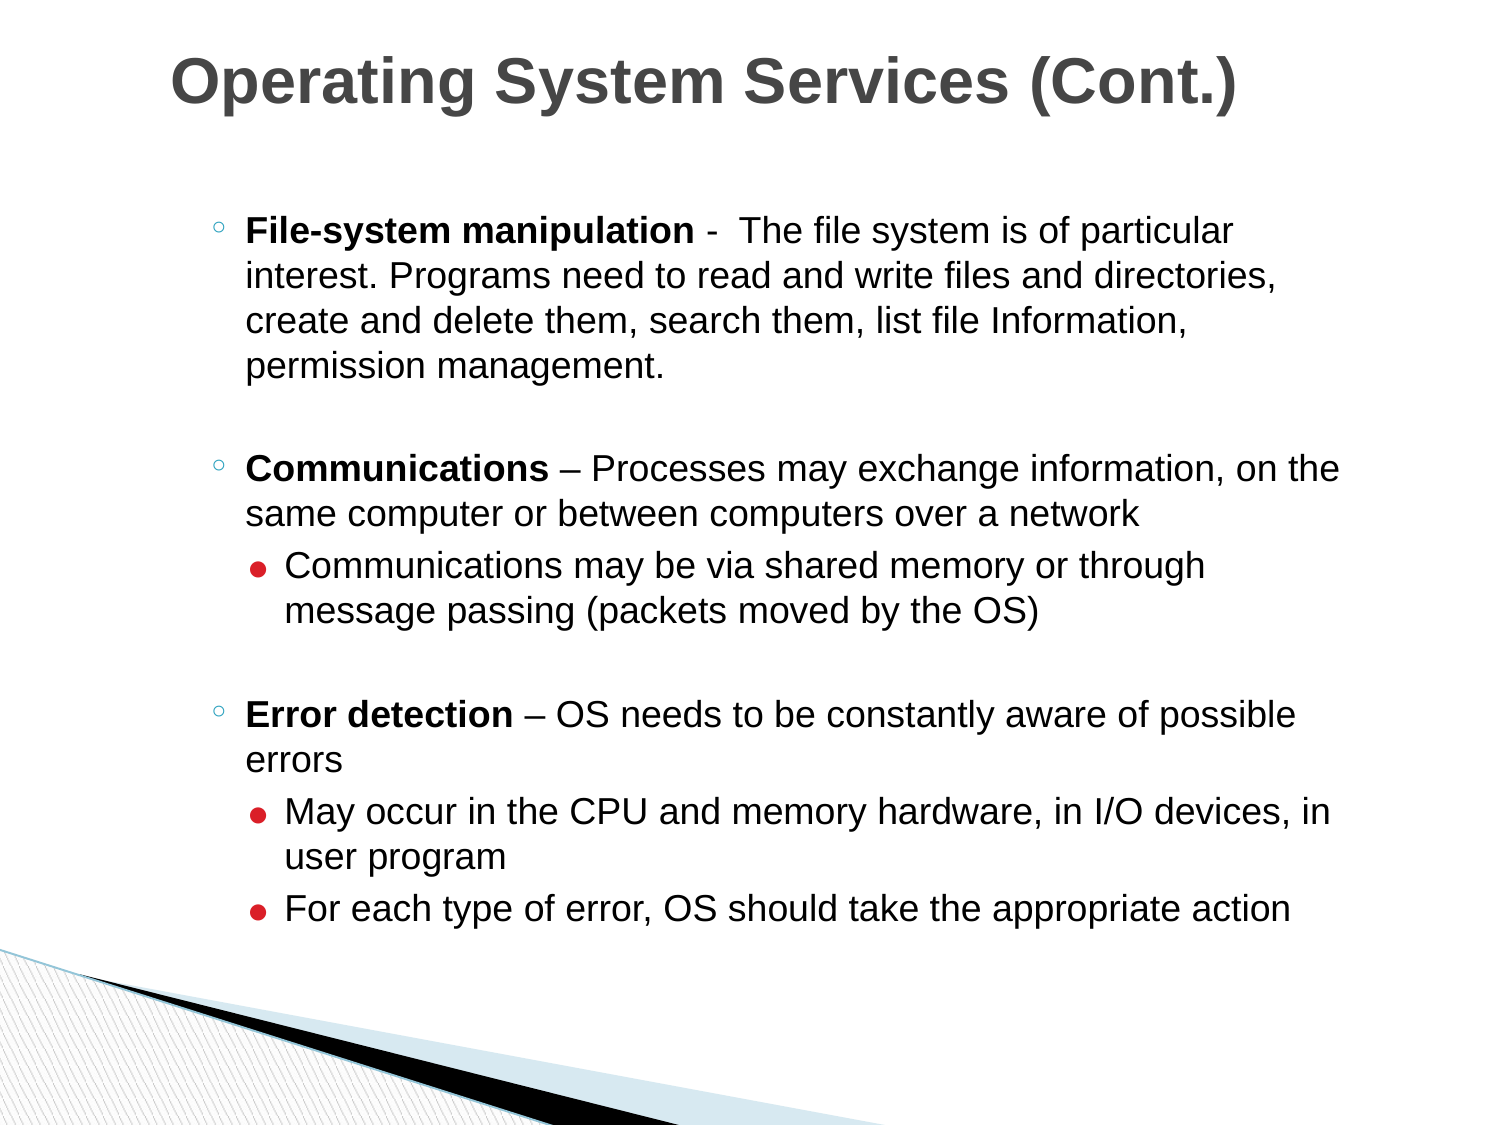

# Operating System Services (Cont.)

File-system manipulation -  The file system is of particular interest. Programs need to read and write files and directories, create and delete them, search them, list file Information, permission management.

Communications – Processes may exchange information, on the same computer or between computers over a network
Communications may be via shared memory or through message passing (packets moved by the OS)

Error detection – OS needs to be constantly aware of possible errors
May occur in the CPU and memory hardware, in I/O devices, in user program
For each type of error, OS should take the appropriate action